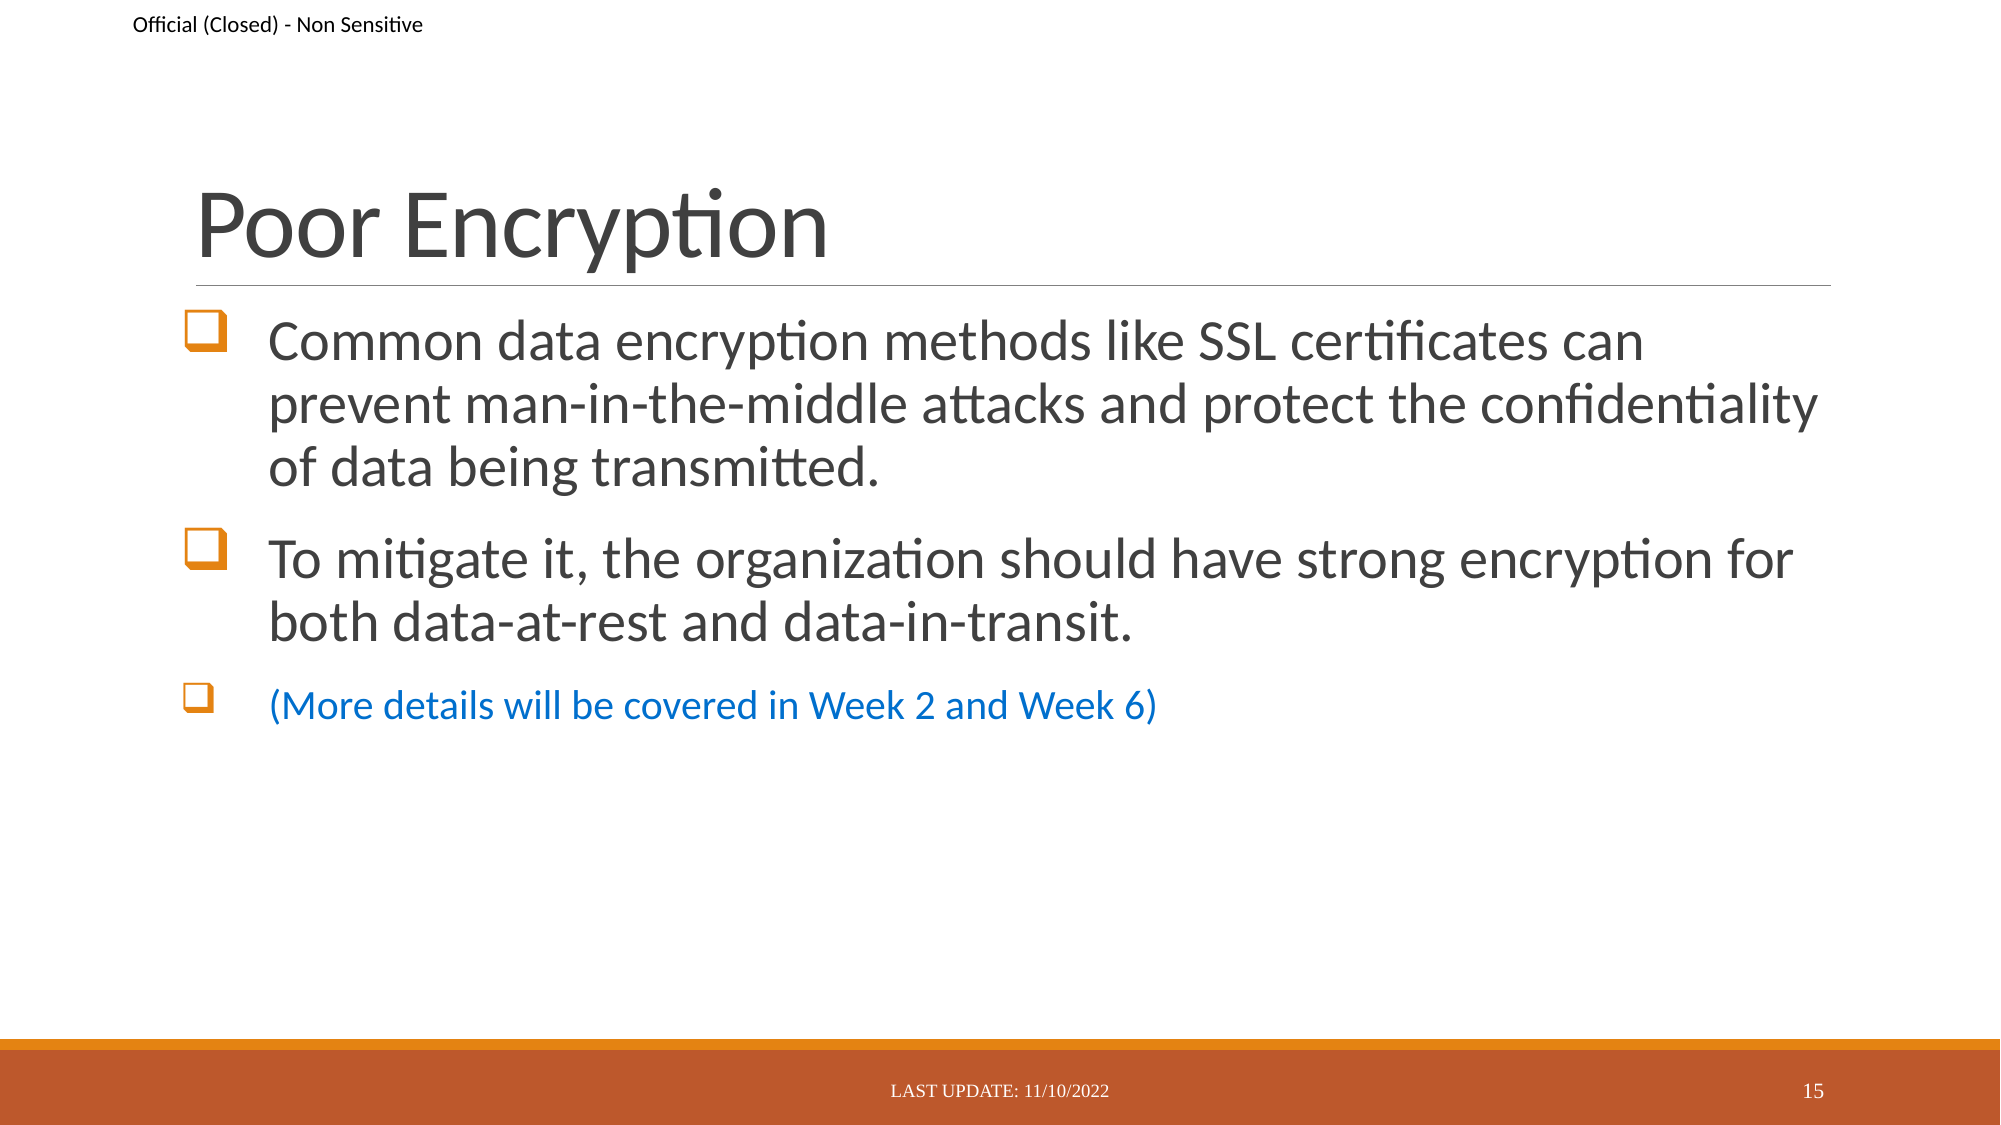

# Poor Encryption
‍Common data encryption methods like SSL certificates can prevent man-in-the-middle attacks and protect the confidentiality of data being transmitted.
To mitigate it, the organization should have strong encryption for both data-at-rest and data-in-transit.
(More details will be covered in Week 2 and Week 6)
Last Update: 11/10/2022
15